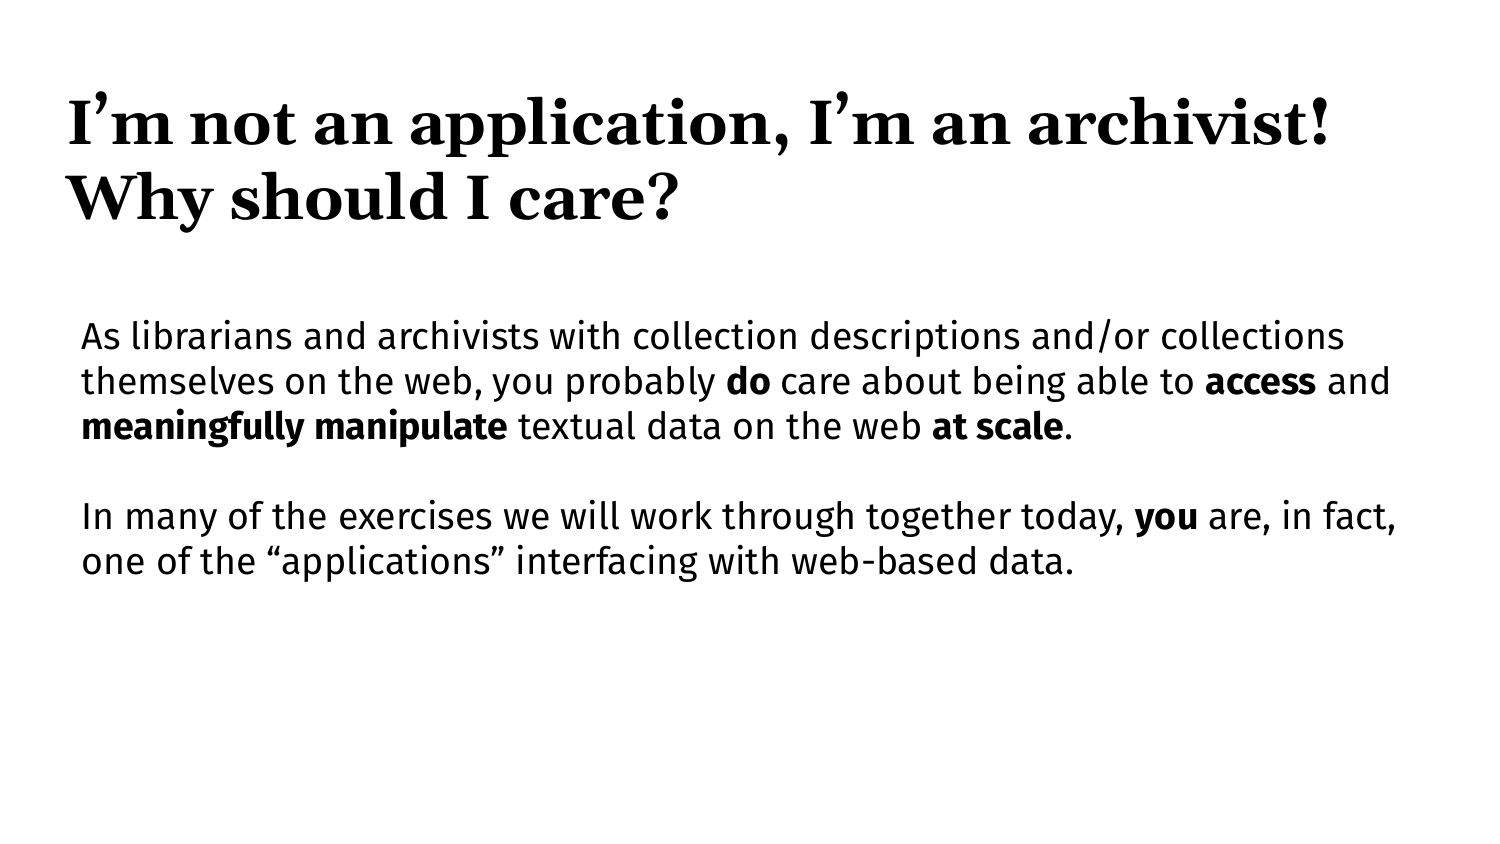

# I’m not an application, I’m an archivist! Why should I care?

As librarians and archivists with collection descriptions and/or collections themselves on the web, you probably do care about being able to access and meaningfully manipulate textual data on the web at scale.

In many of the exercises we will work through together today, you are, in fact, one of the “applications” interfacing with web-based data.